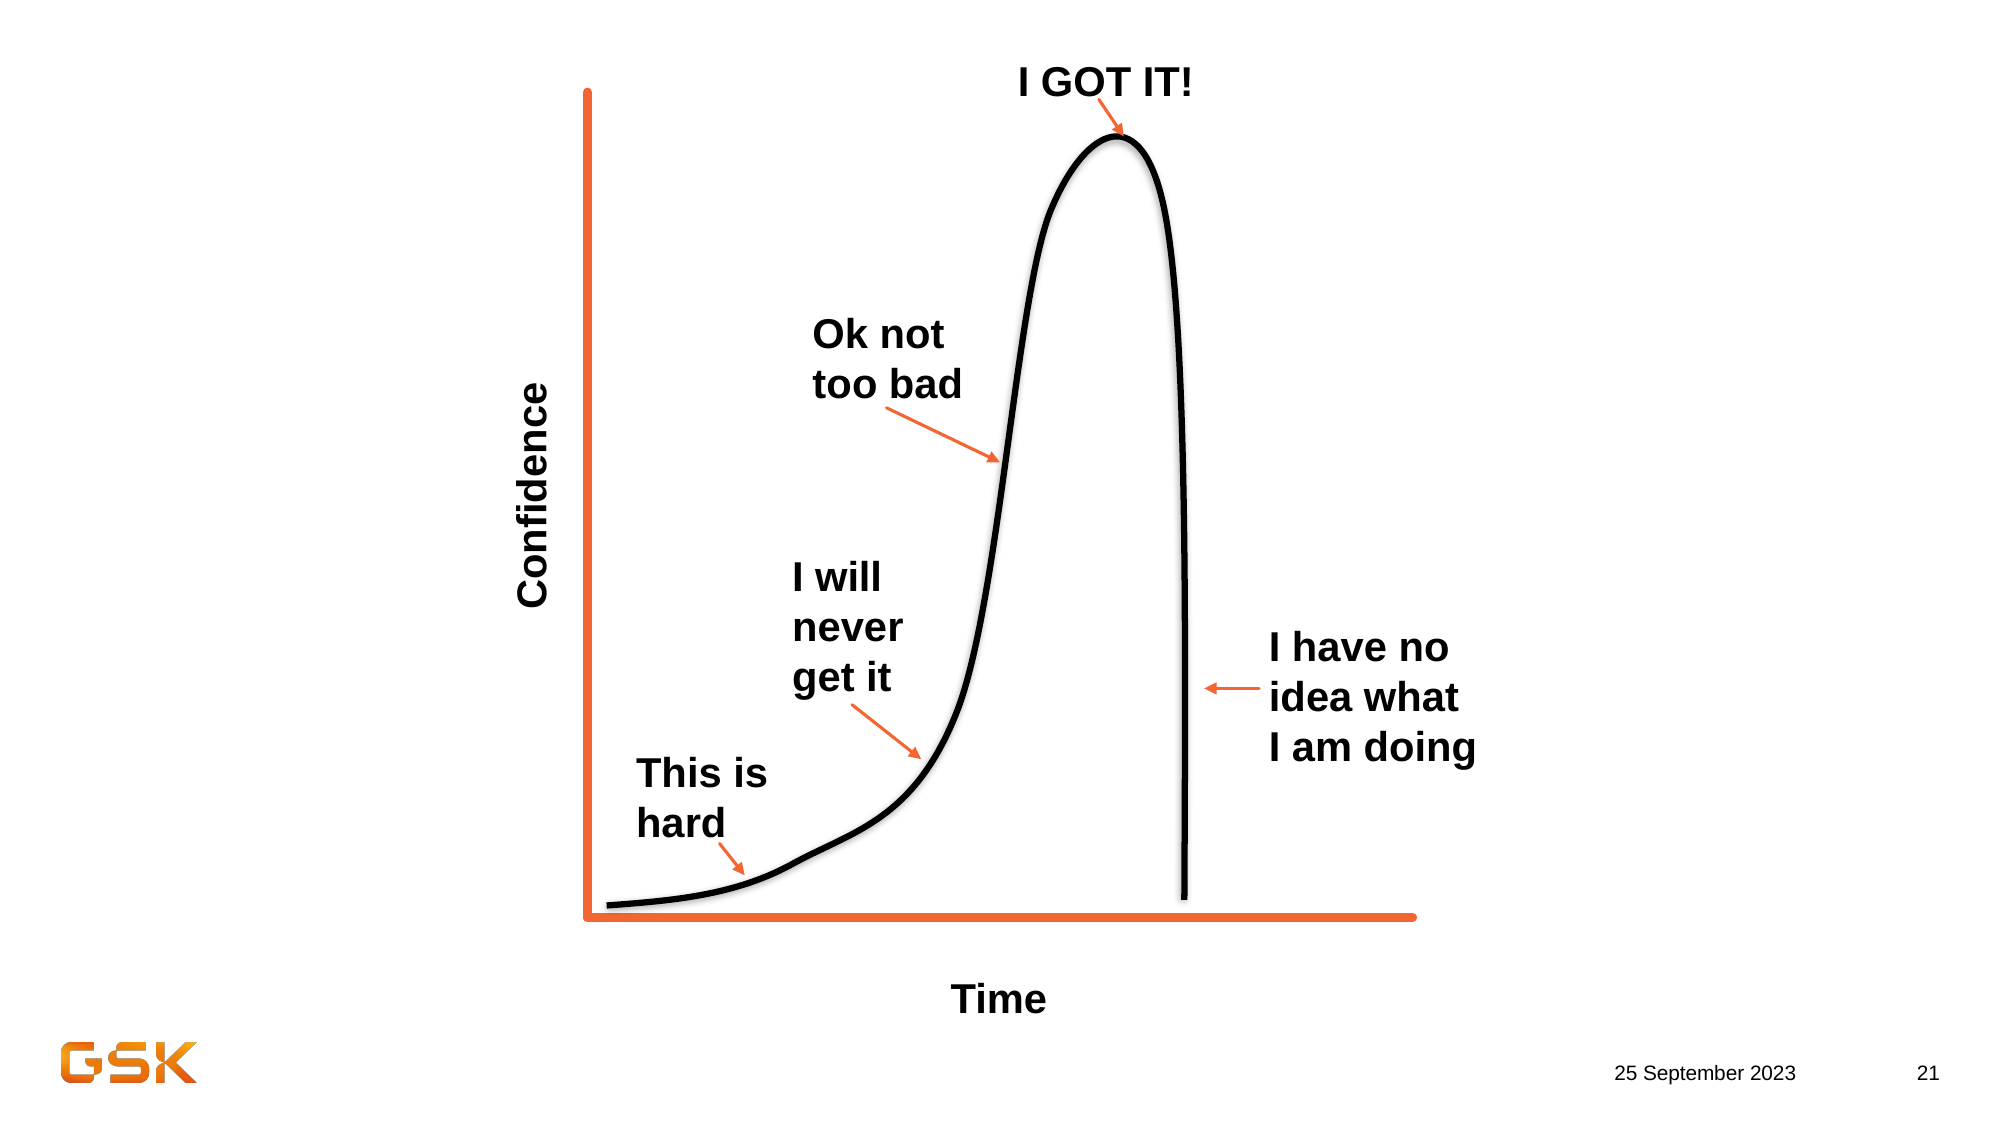

I GOT IT!

Ok not too bad
Confidence
I will never get it
I have no idea what I am doing
This is hard
Time
25 September 2023
21